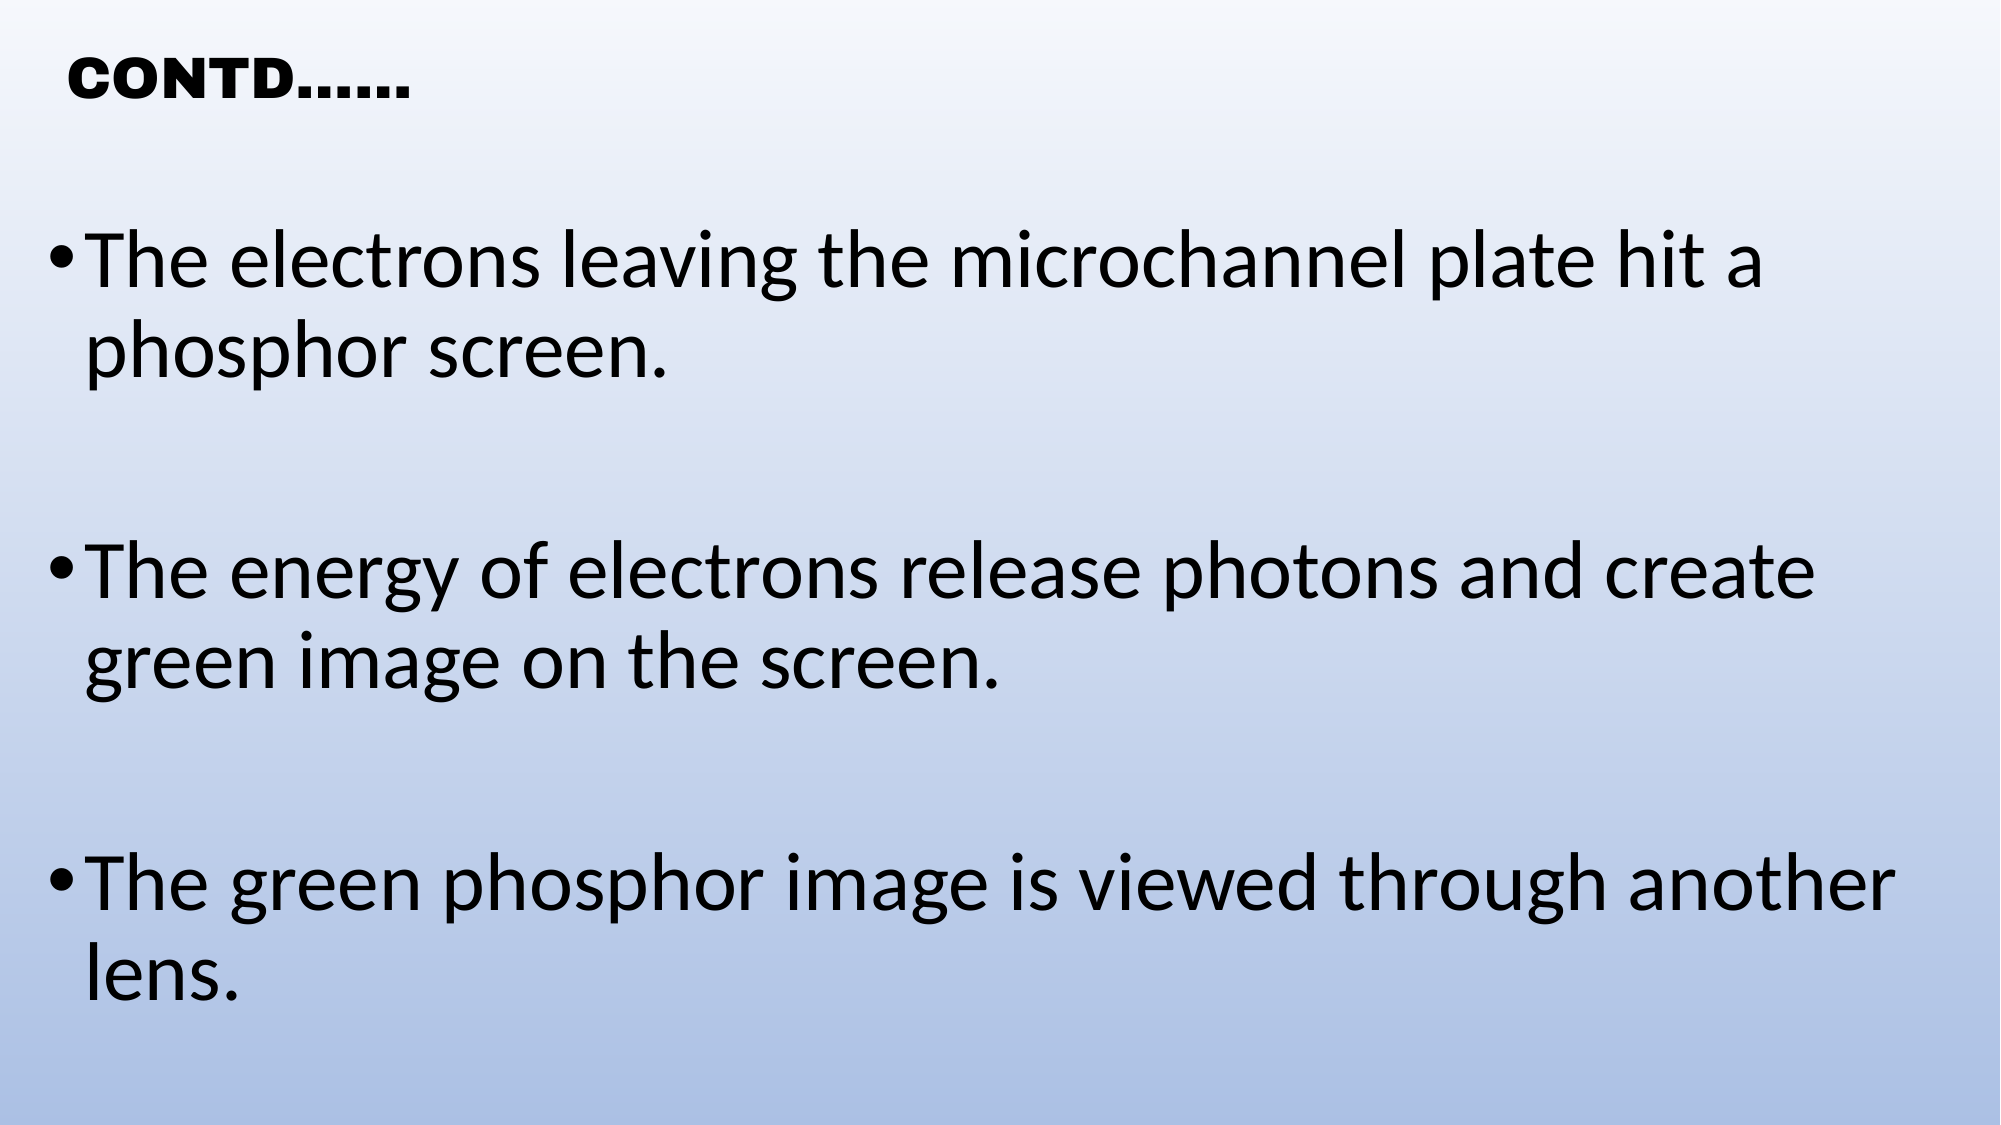

CONTD……

The electrons leaving the microchannel plate hit a phosphor screen.

The energy of electrons release photons and create green image on the screen.

The green phosphor image is viewed through another lens.